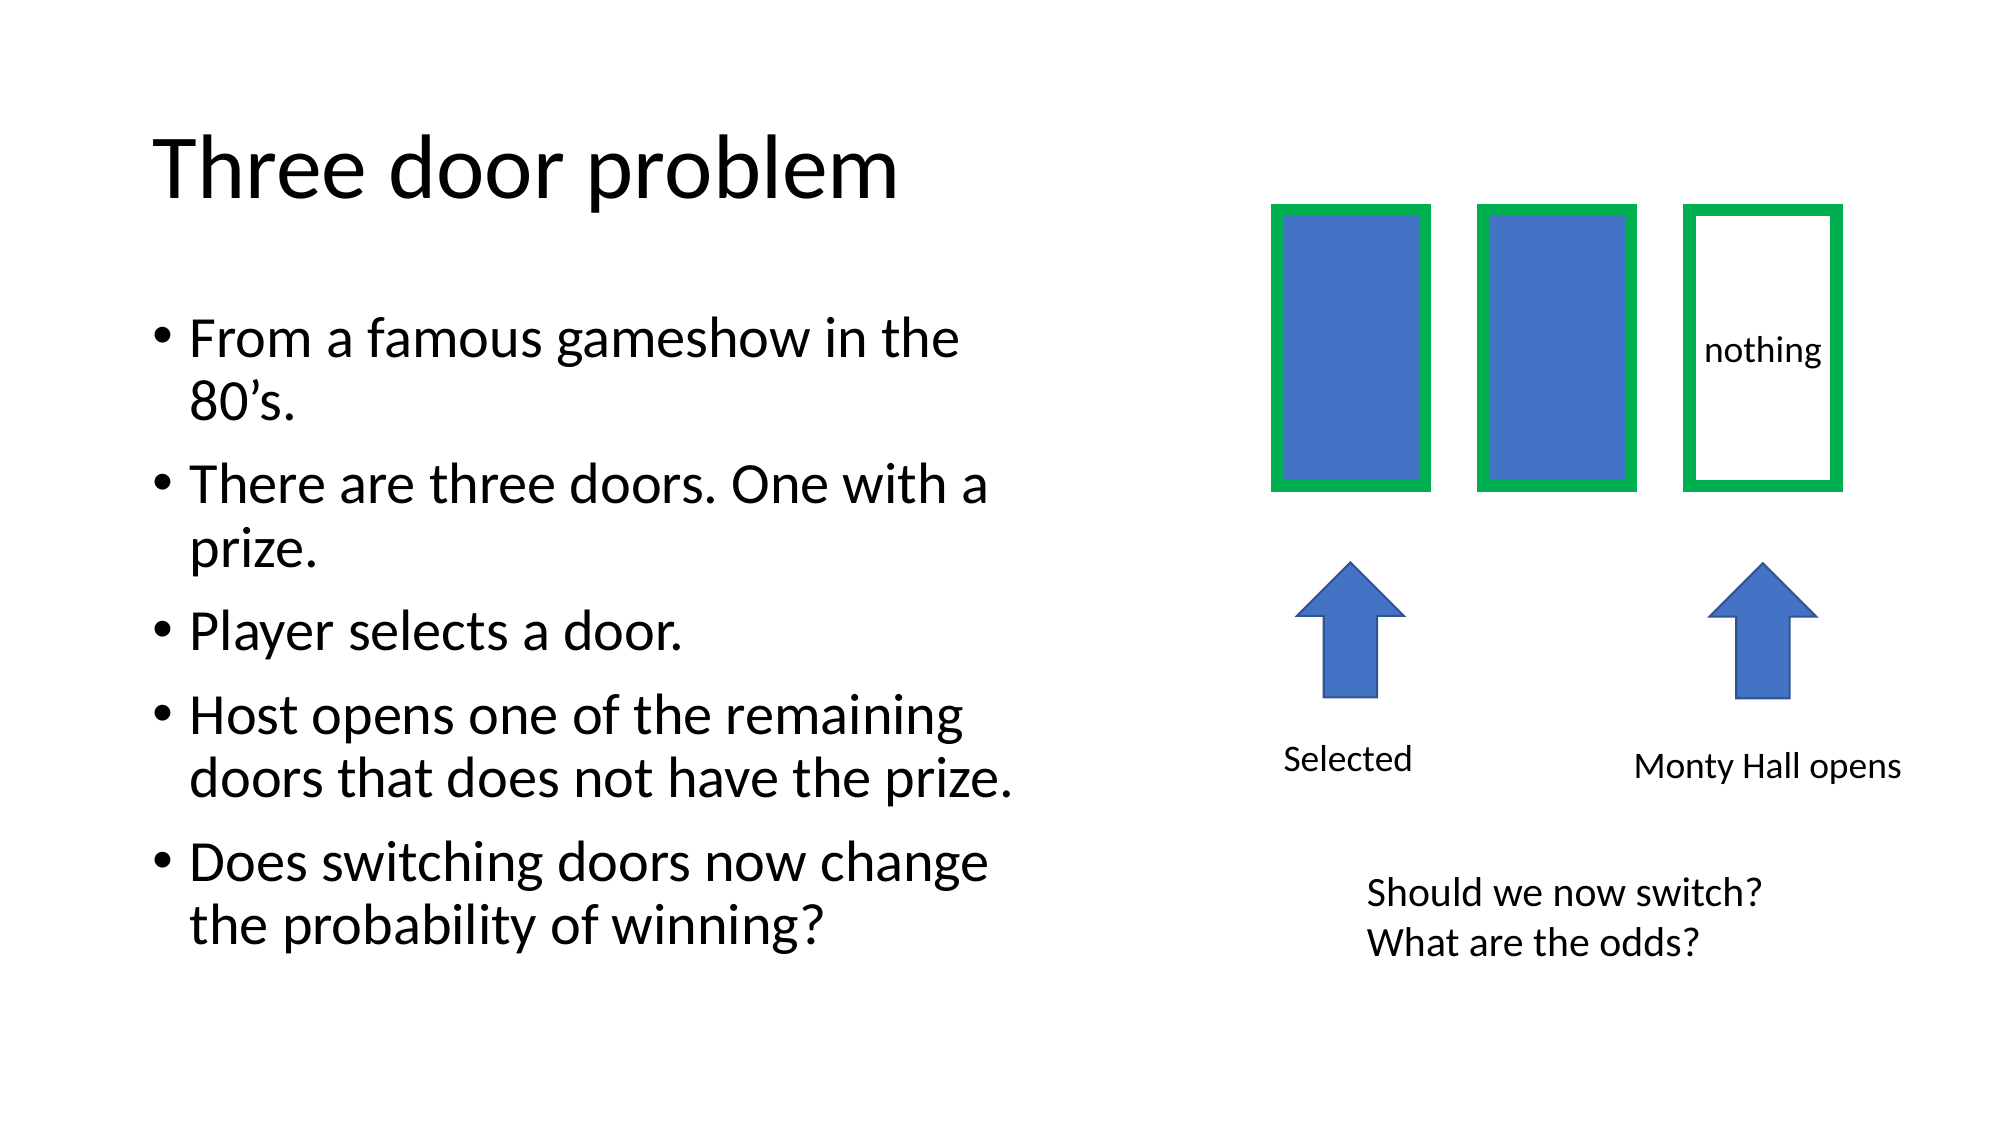

# Three door problem

From a famous gameshow in the 80’s.
There are three doors. One with a prize.
Player selects a door.
Host opens one of the remaining doors that does not have the prize.
Does switching doors now change the probability of winning?
nothing

Selected
Monty Hall opens
Should we now switch?
What are the odds?